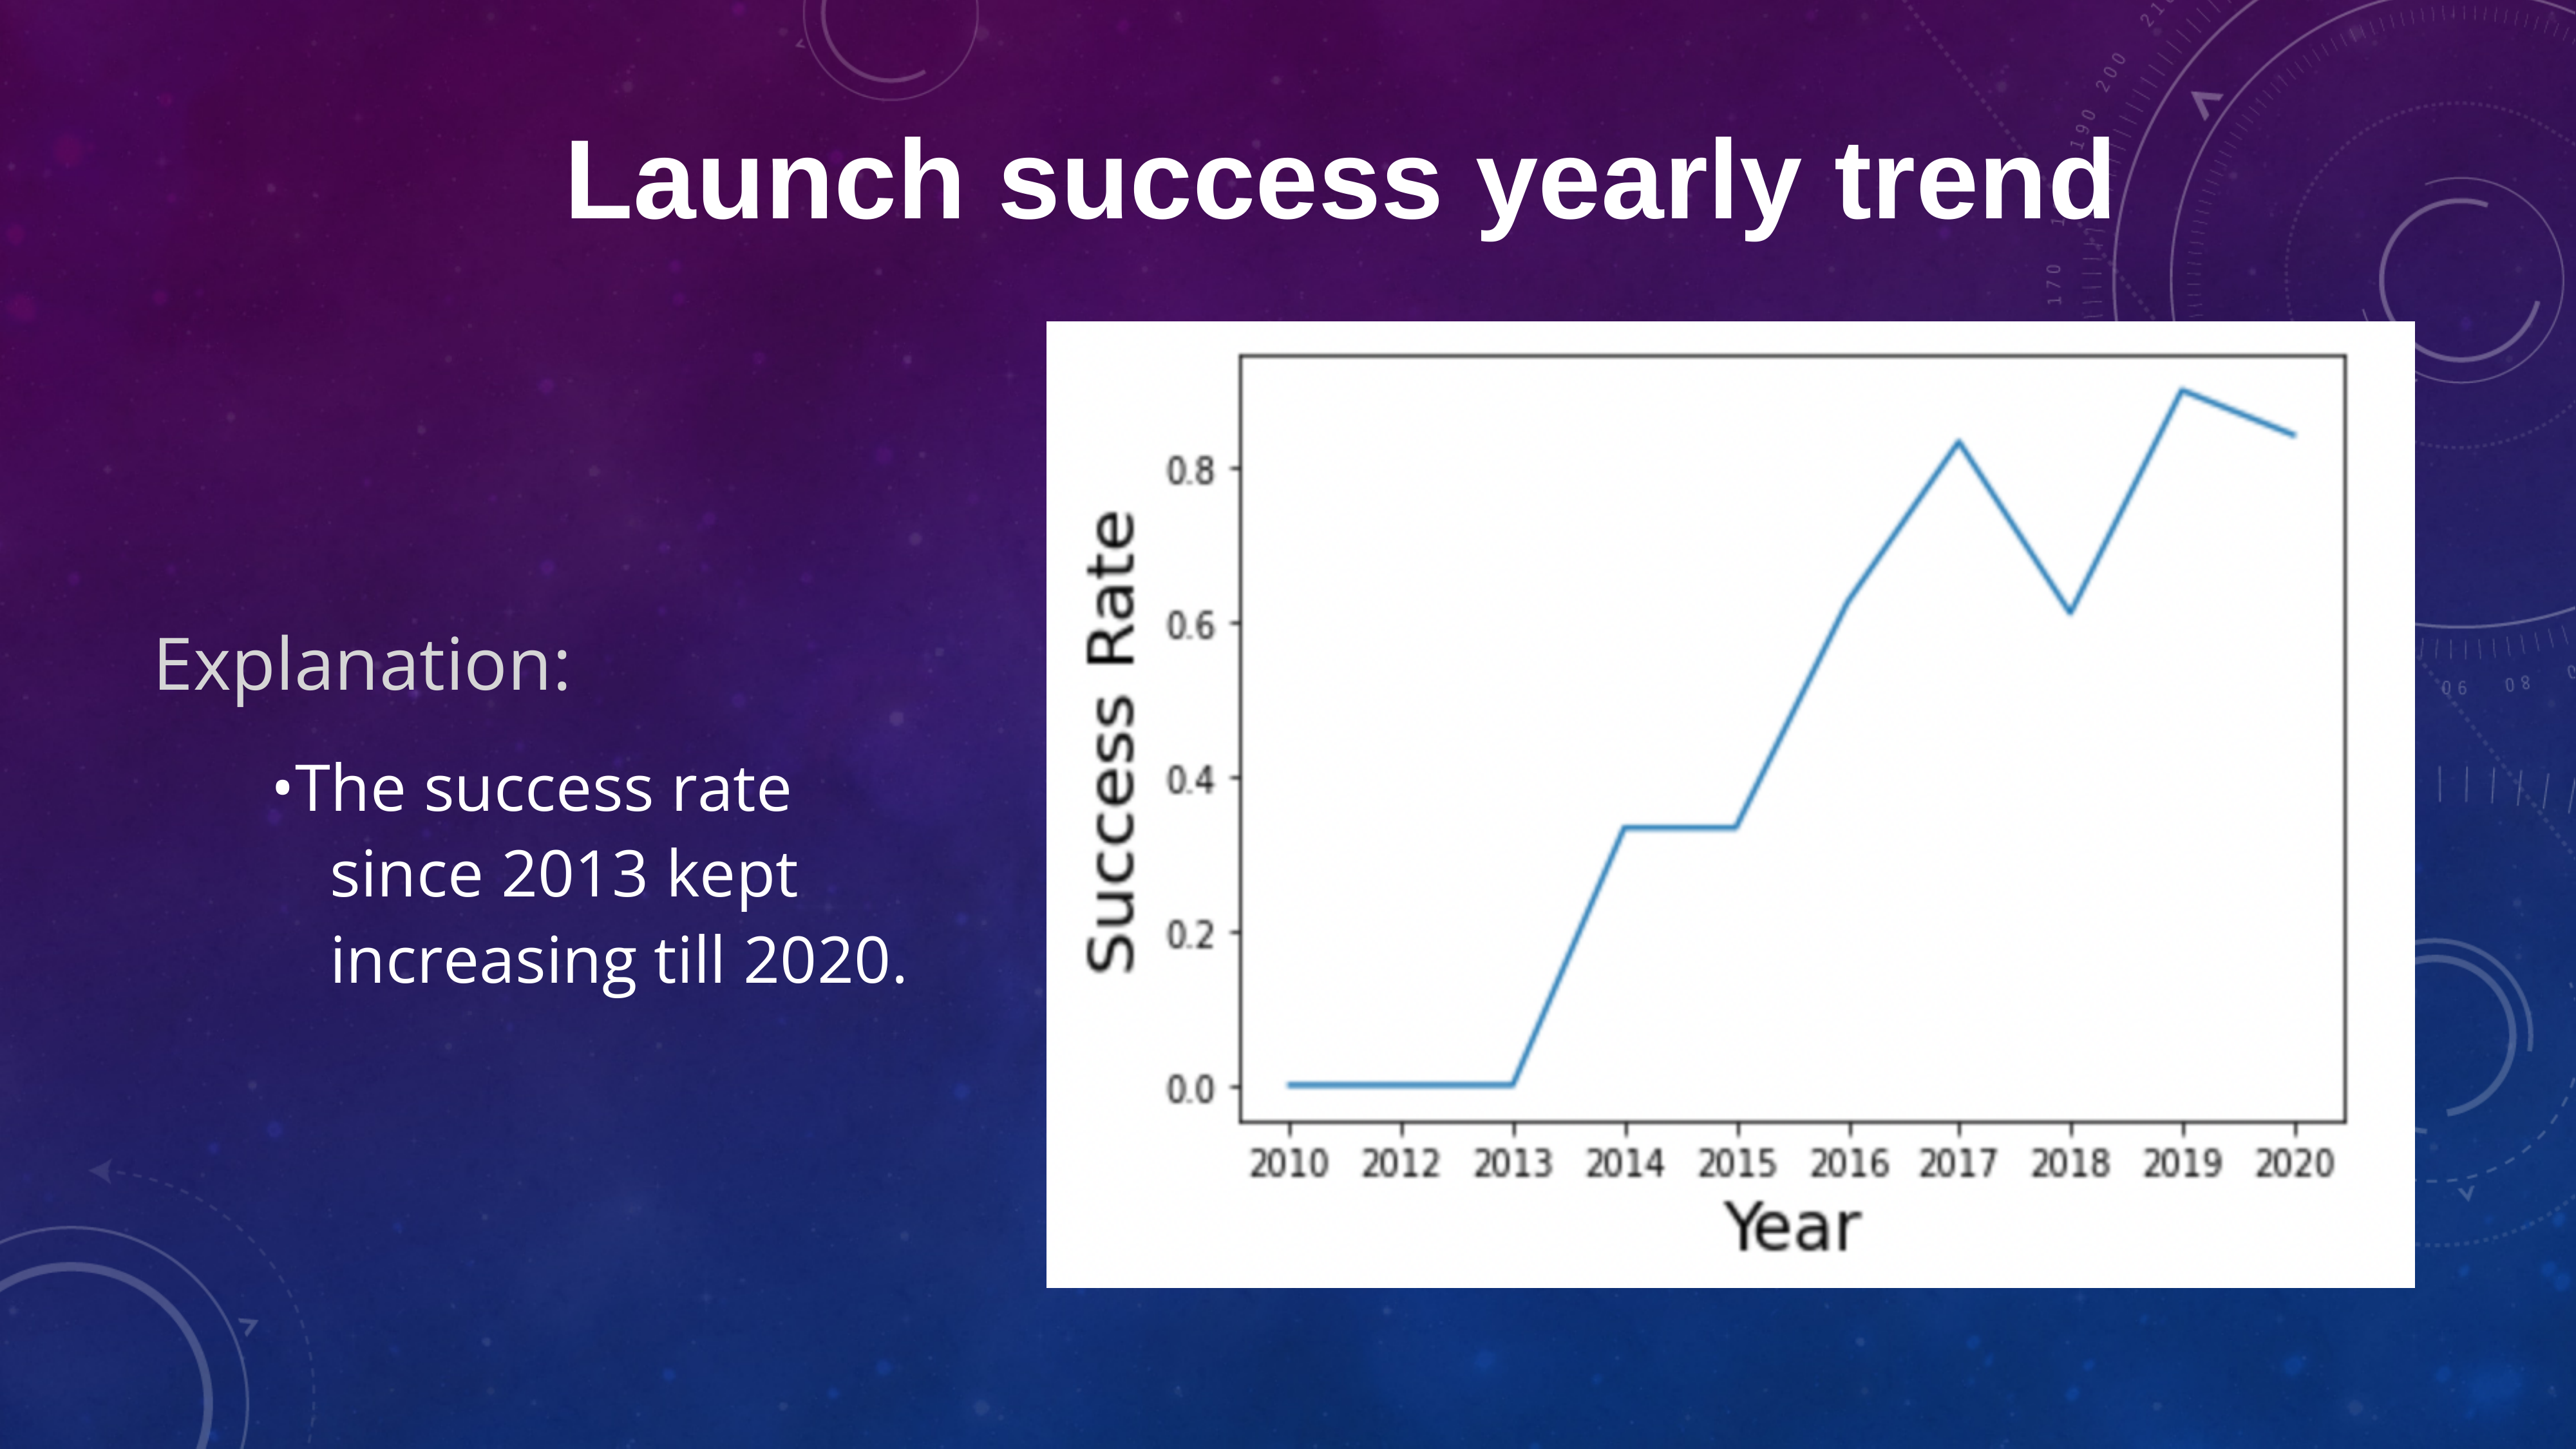

Launch success yearly trend

Explanation:
•The success rate
since 2013 kept increasing till 2020.